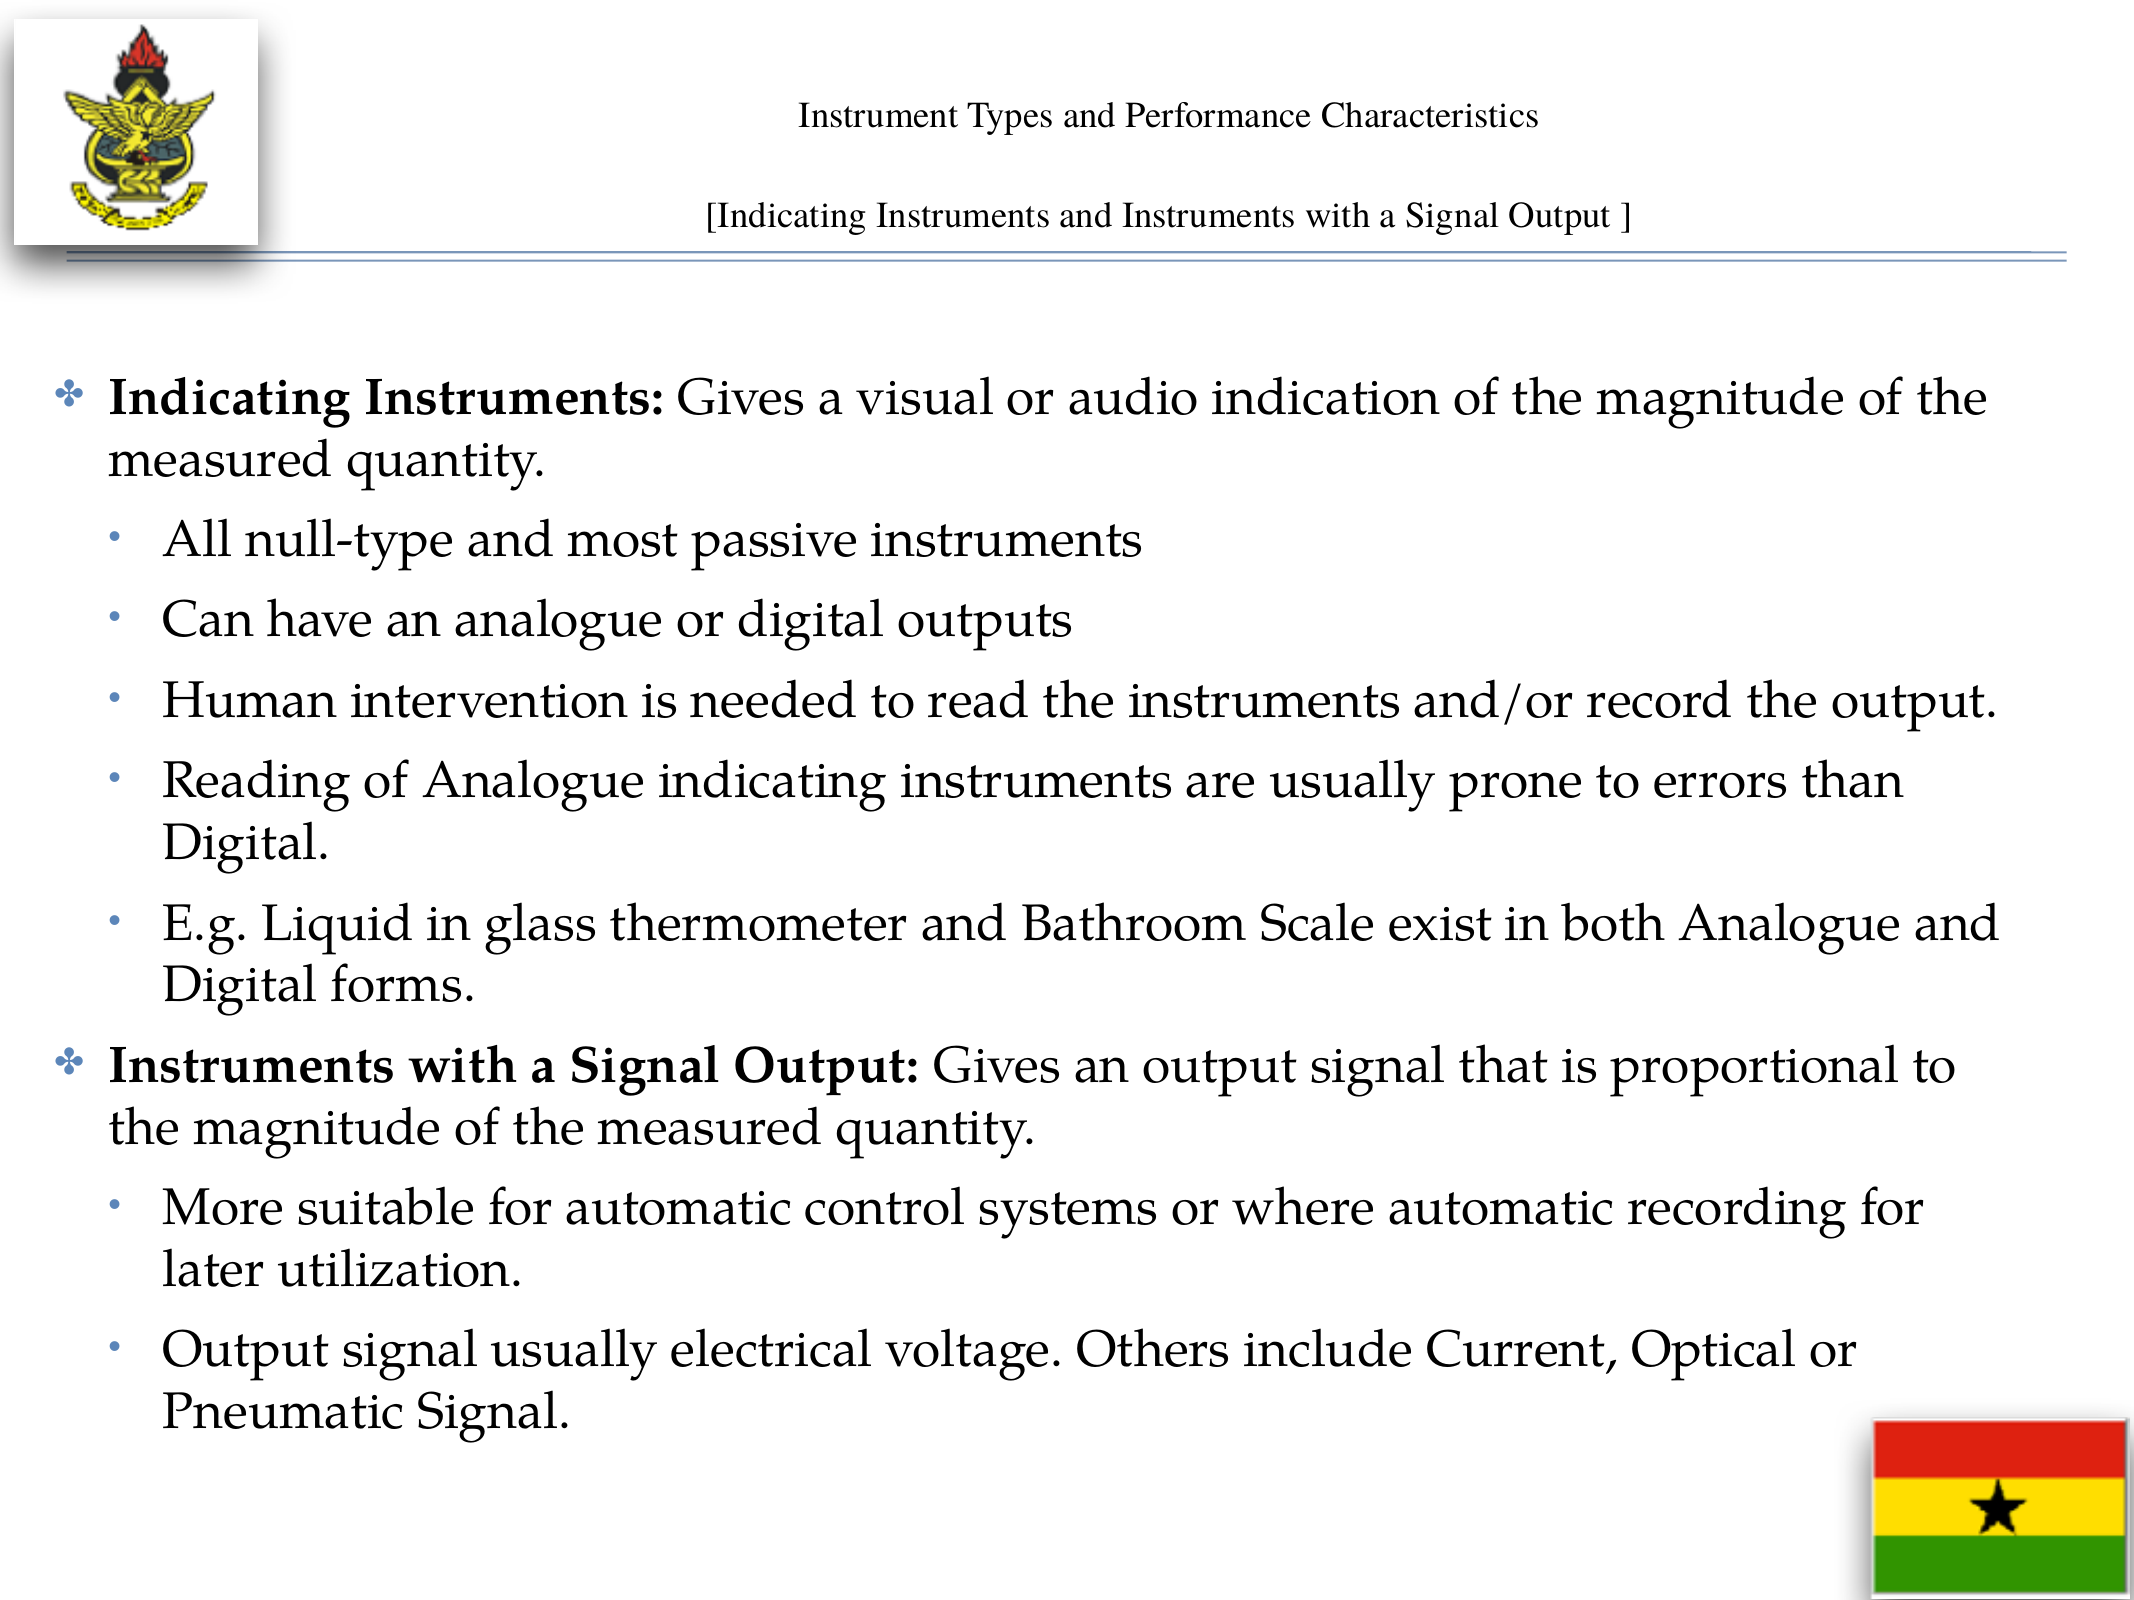

# Instrument Types and Performance Characteristics
[Indicating Instruments and Instruments with a Signal Output ]
Indicating Instruments: Gives a visual or audio indication of the magnitude of the measured quantity.
All null-type and most passive instruments
Can have an analogue or digital outputs
Human intervention is needed to read the instruments and/or record the output.
Reading of Analogue indicating instruments are usually prone to errors than Digital.
E.g. Liquid in glass thermometer and Bathroom Scale exist in both Analogue and Digital forms.
Instruments with a Signal Output: Gives an output signal that is proportional to the magnitude of the measured quantity.
More suitable for automatic control systems or where automatic recording for later utilization.
Output signal usually electrical voltage. Others include Current, Optical or Pneumatic Signal.